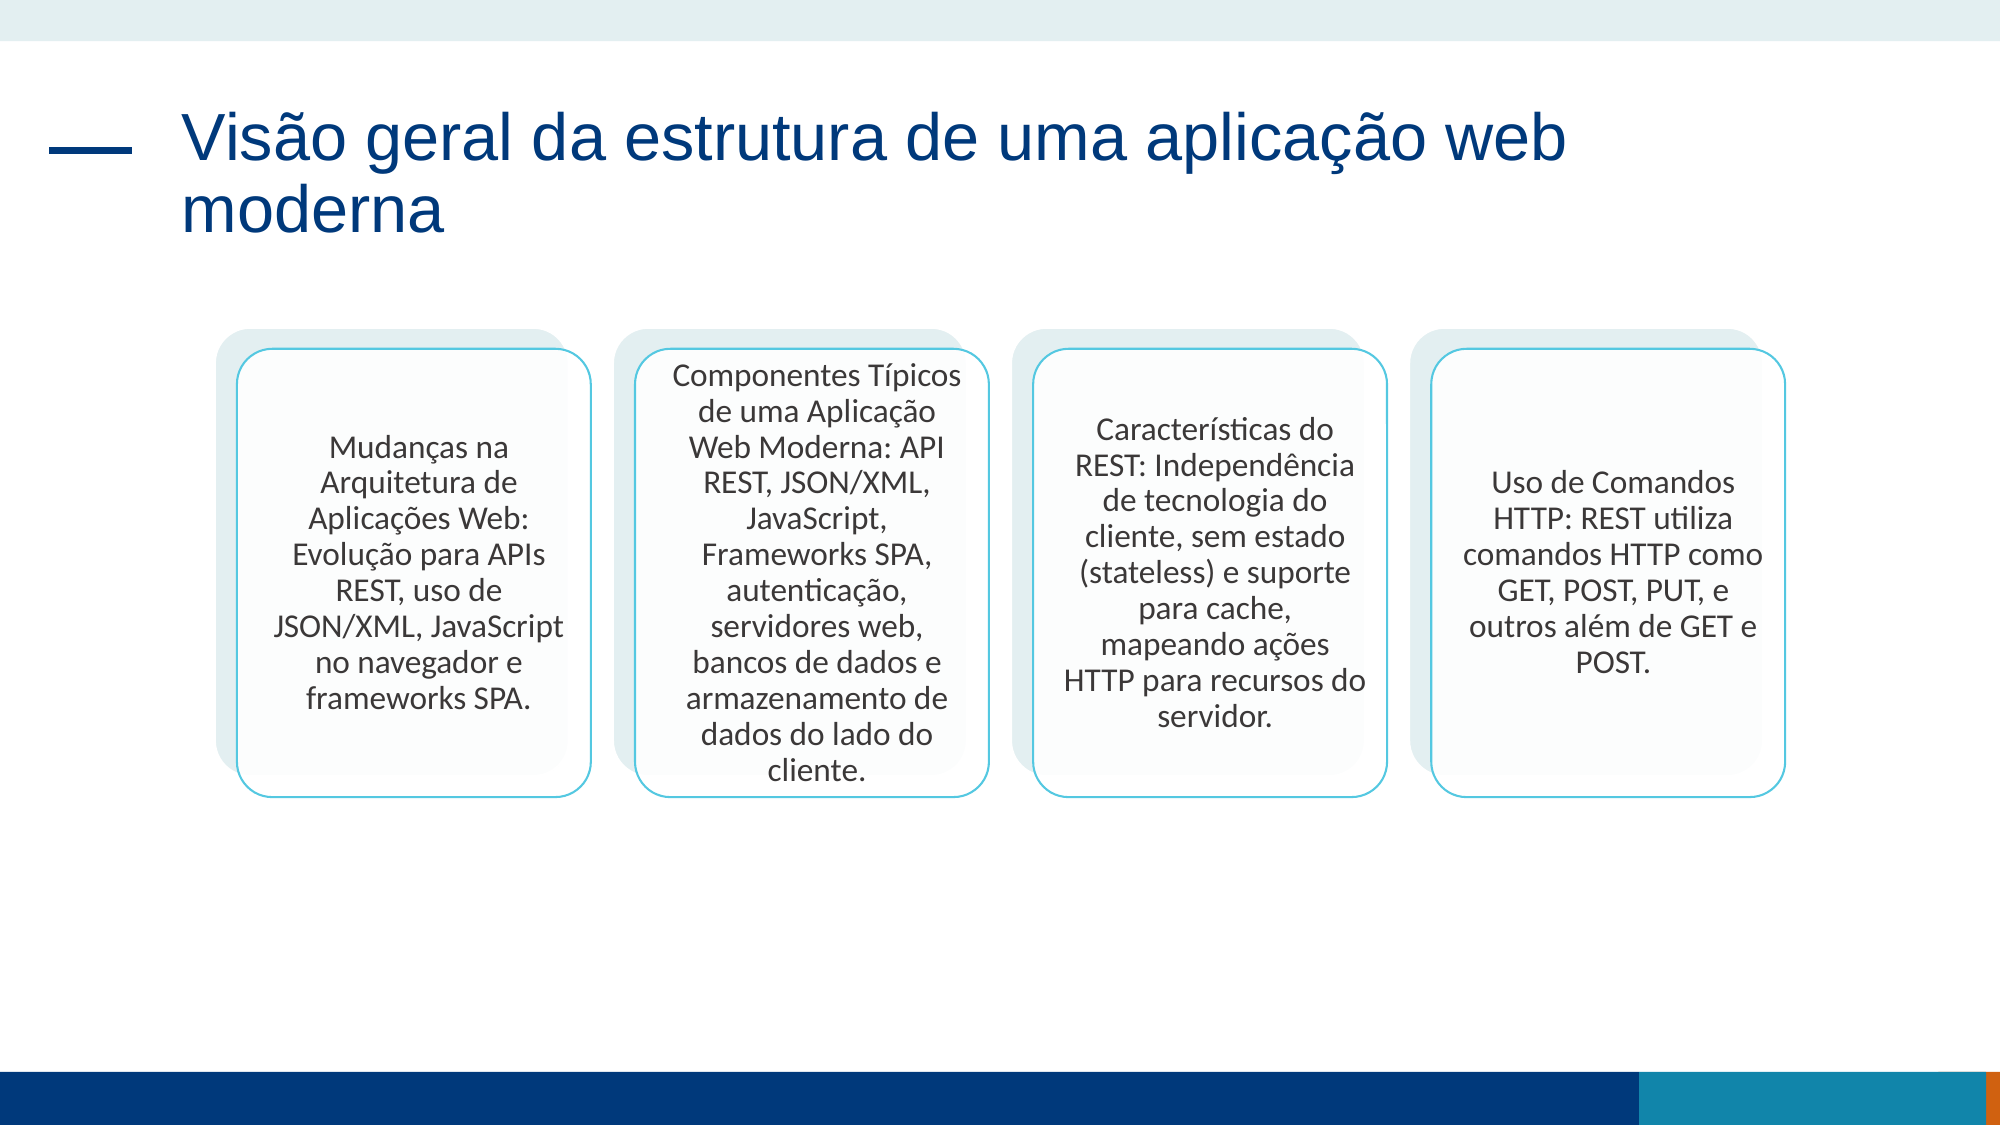

Visão geral da estrutura de uma aplicação web moderna

Mudanças na Arquitetura de Aplicações Web: Evolução para APIs REST, uso de JSON/XML, JavaScript no navegador e frameworks SPA.
Componentes Típicos de uma Aplicação Web Moderna: API REST, JSON/XML, JavaScript, Frameworks SPA, autenticação, servidores web, bancos de dados e armazenamento de dados do lado do cliente.
Características do REST: Independência de tecnologia do cliente, sem estado (stateless) e suporte para cache, mapeando ações HTTP para recursos do servidor.
Uso de Comandos HTTP: REST utiliza comandos HTTP como GET, POST, PUT, e outros além de GET e POST.